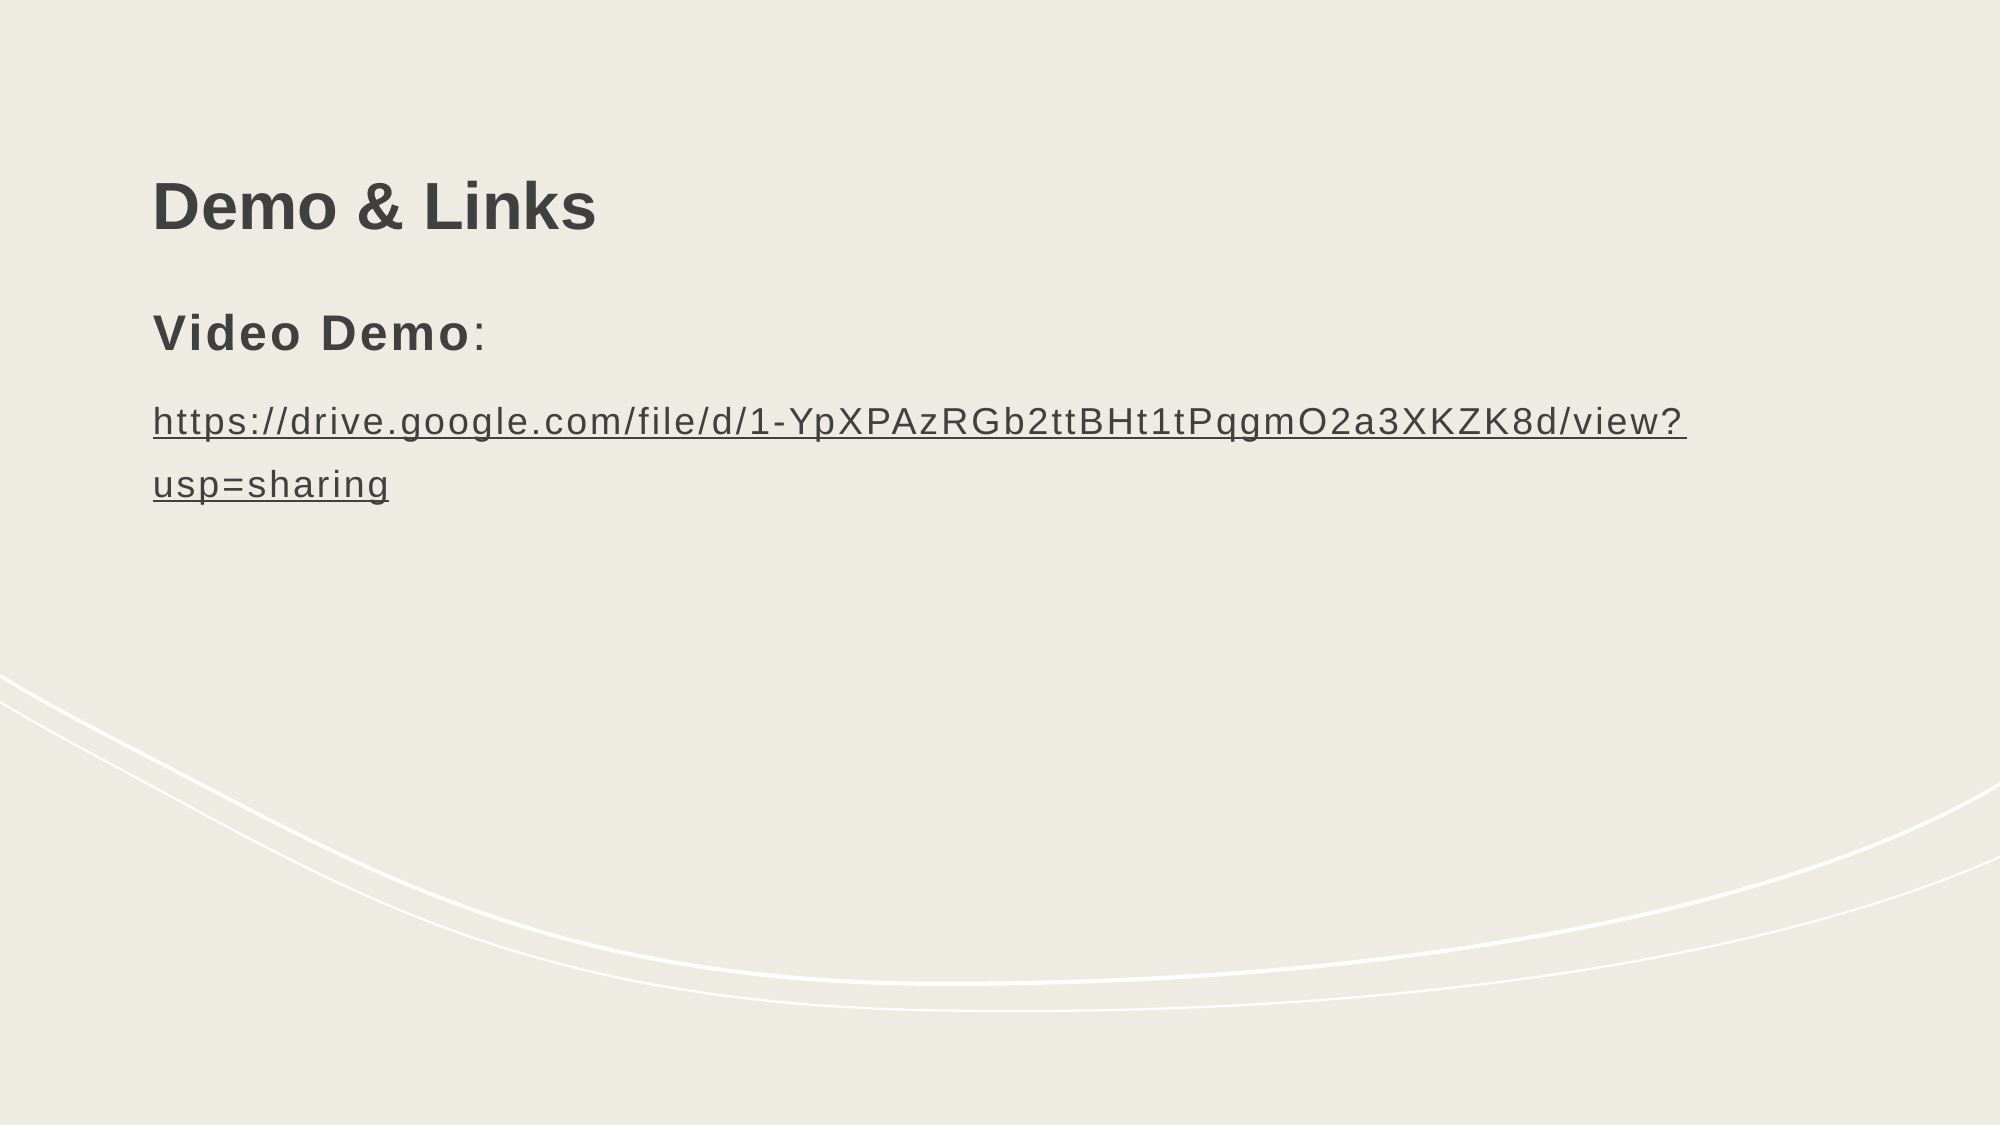

# Demo & Links
Video Demo:
https://drive.google.com/file/d/1-YpXPAzRGb2ttBHt1tPqgmO2a3XKZK8d/view?usp=sharing